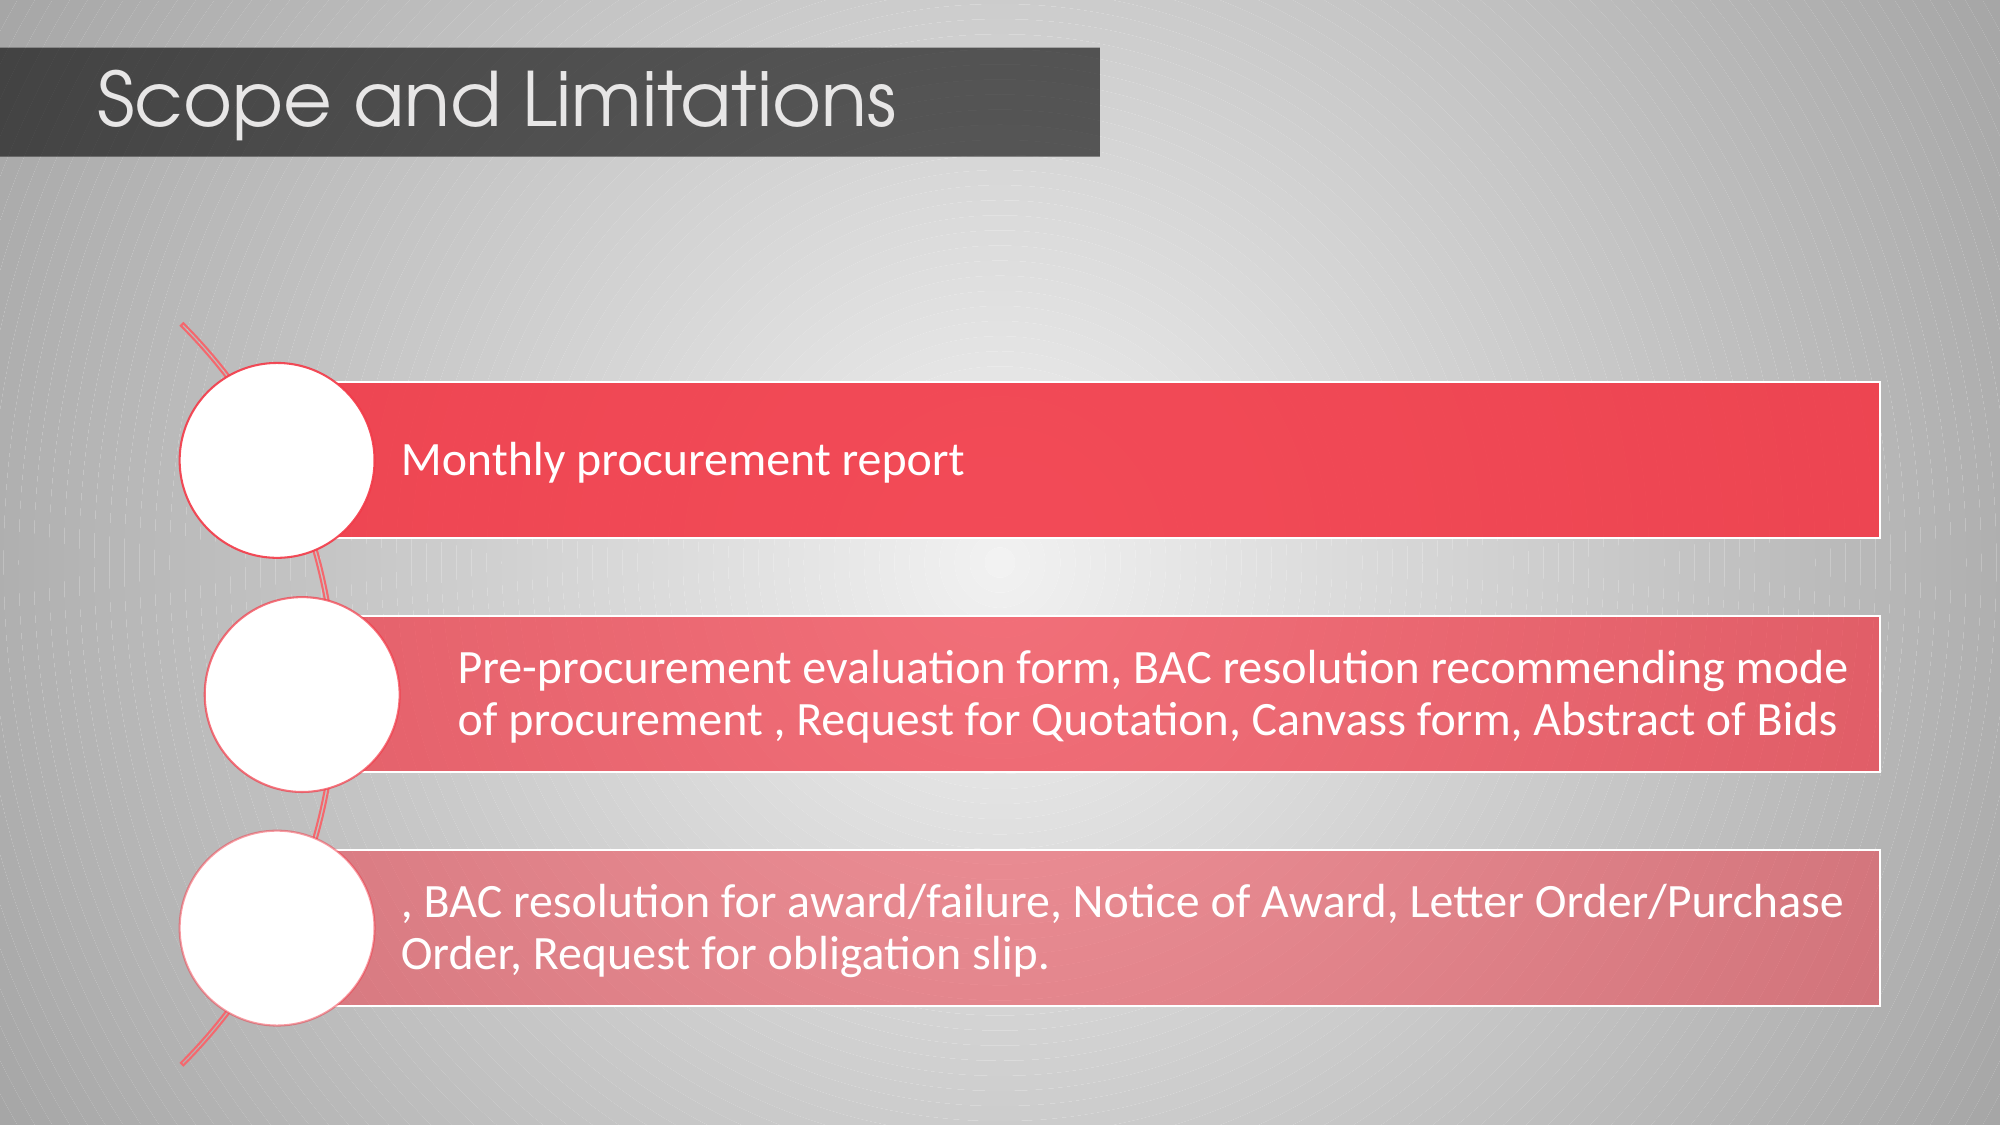

Scope and Limitations
Monthly procurement report
Pre-procurement evaluation form, BAC resolution recommending mode of procurement , Request for Quotation, Canvass form, Abstract of Bids
, BAC resolution for award/failure, Notice of Award, Letter Order/Purchase Order, Request for obligation slip.